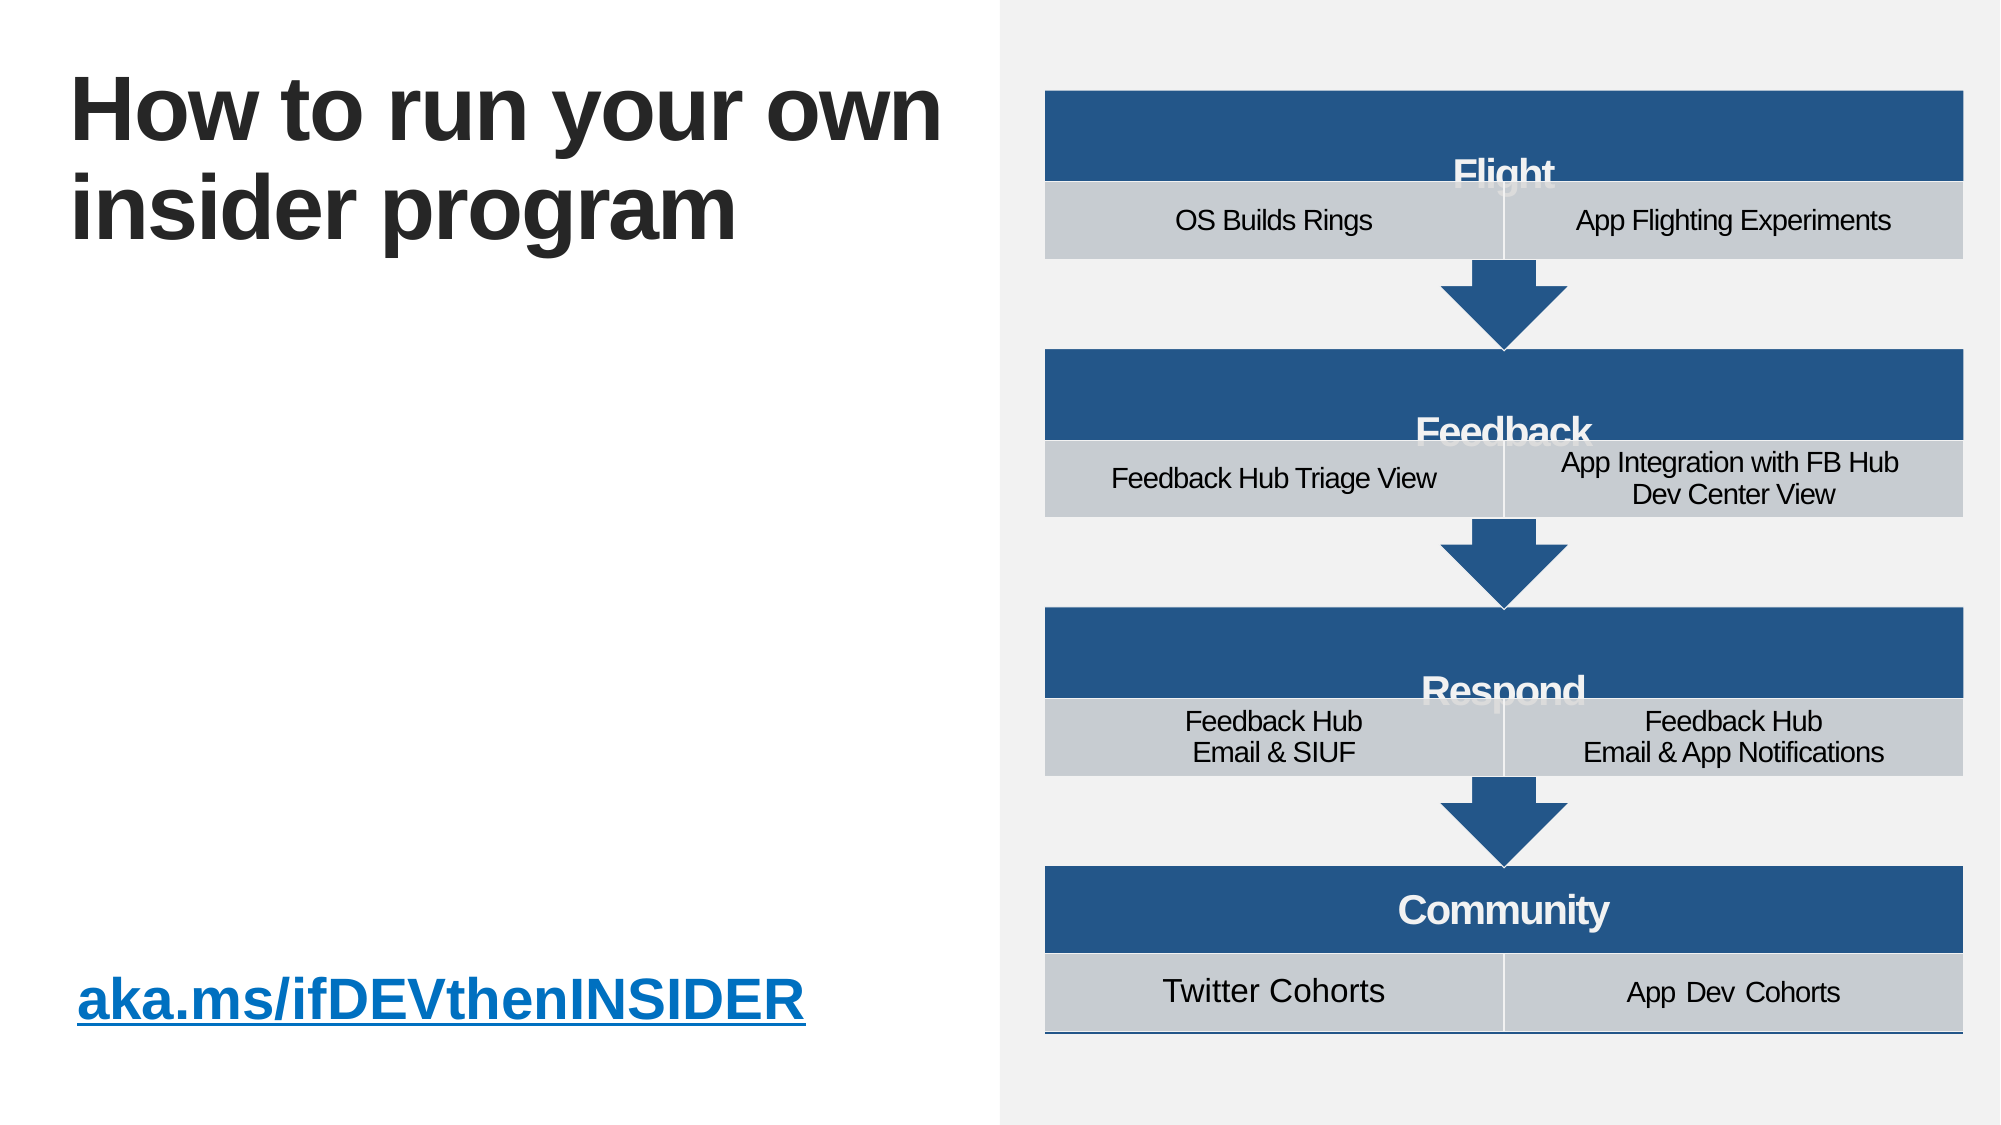

# How to run your own insider program
Community
Twitter Cohorts
App Dev Cohorts
Respond
Feedback Hub
Email & SIUF
Feedback Hub
Email & App Notifications
Feedback
Feedback Hub Triage View
App Integration with FB Hub
Dev Center View
Flight
OS Builds Rings
App Flighting Experiments
aka.ms/ifDEVthenINSIDER